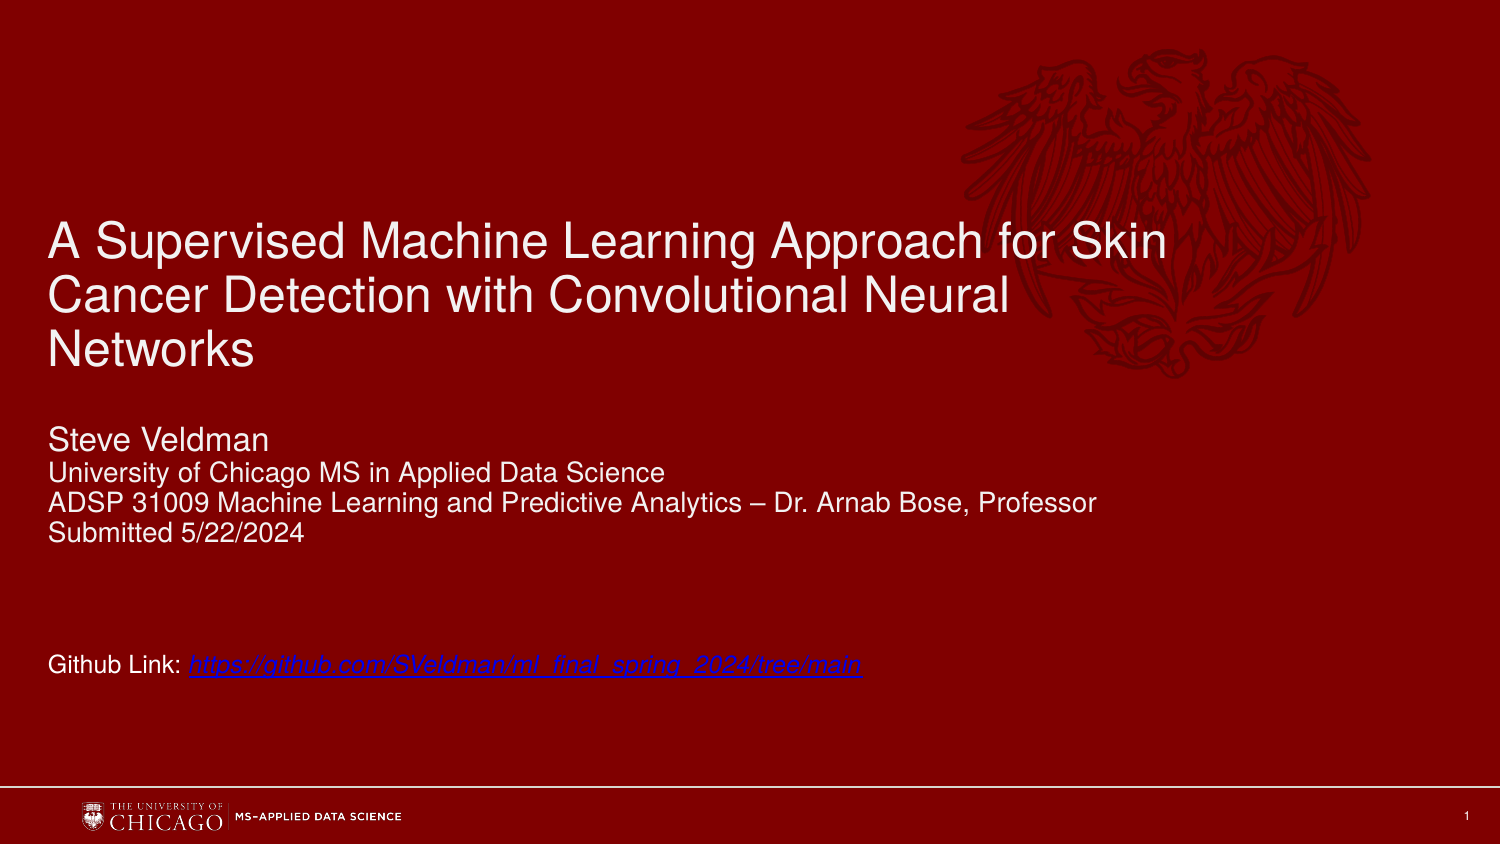

# A Supervised Machine Learning Approach for Skin Cancer Detection with Convolutional Neural Networks
Steve Veldman
University of Chicago MS in Applied Data Science
ADSP 31009 Machine Learning and Predictive Analytics – Dr. Arnab Bose, Professor
Submitted 5/22/2024

Github Link: https://github.com/SVeldman/ml_final_spring_2024/tree/main
1